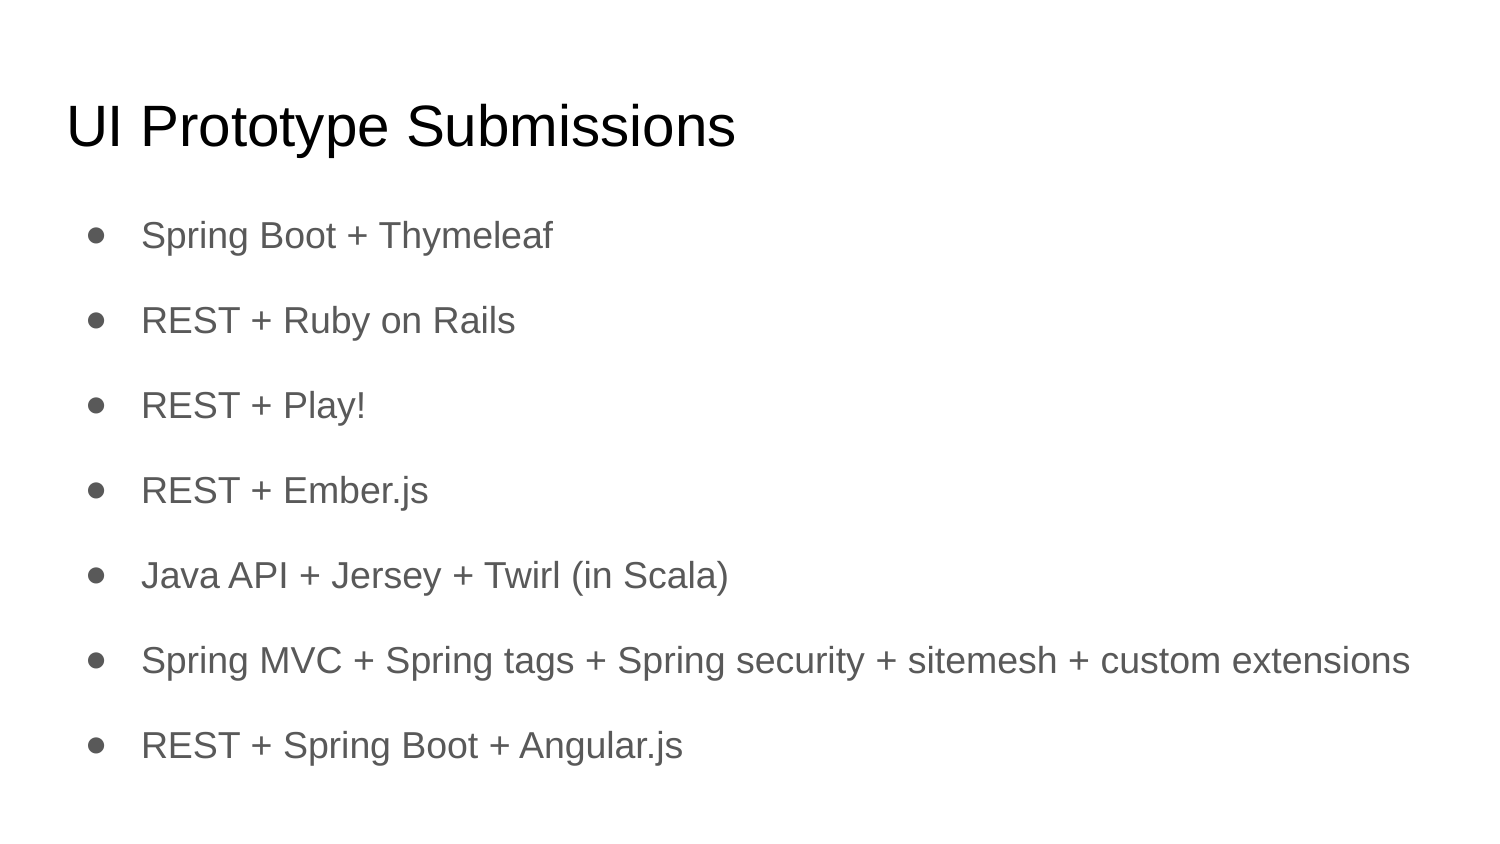

# UI Prototype Submissions
Spring Boot + Thymeleaf
REST + Ruby on Rails
REST + Play!
REST + Ember.js
Java API + Jersey + Twirl (in Scala)
Spring MVC + Spring tags + Spring security + sitemesh + custom extensions
REST + Spring Boot + Angular.js